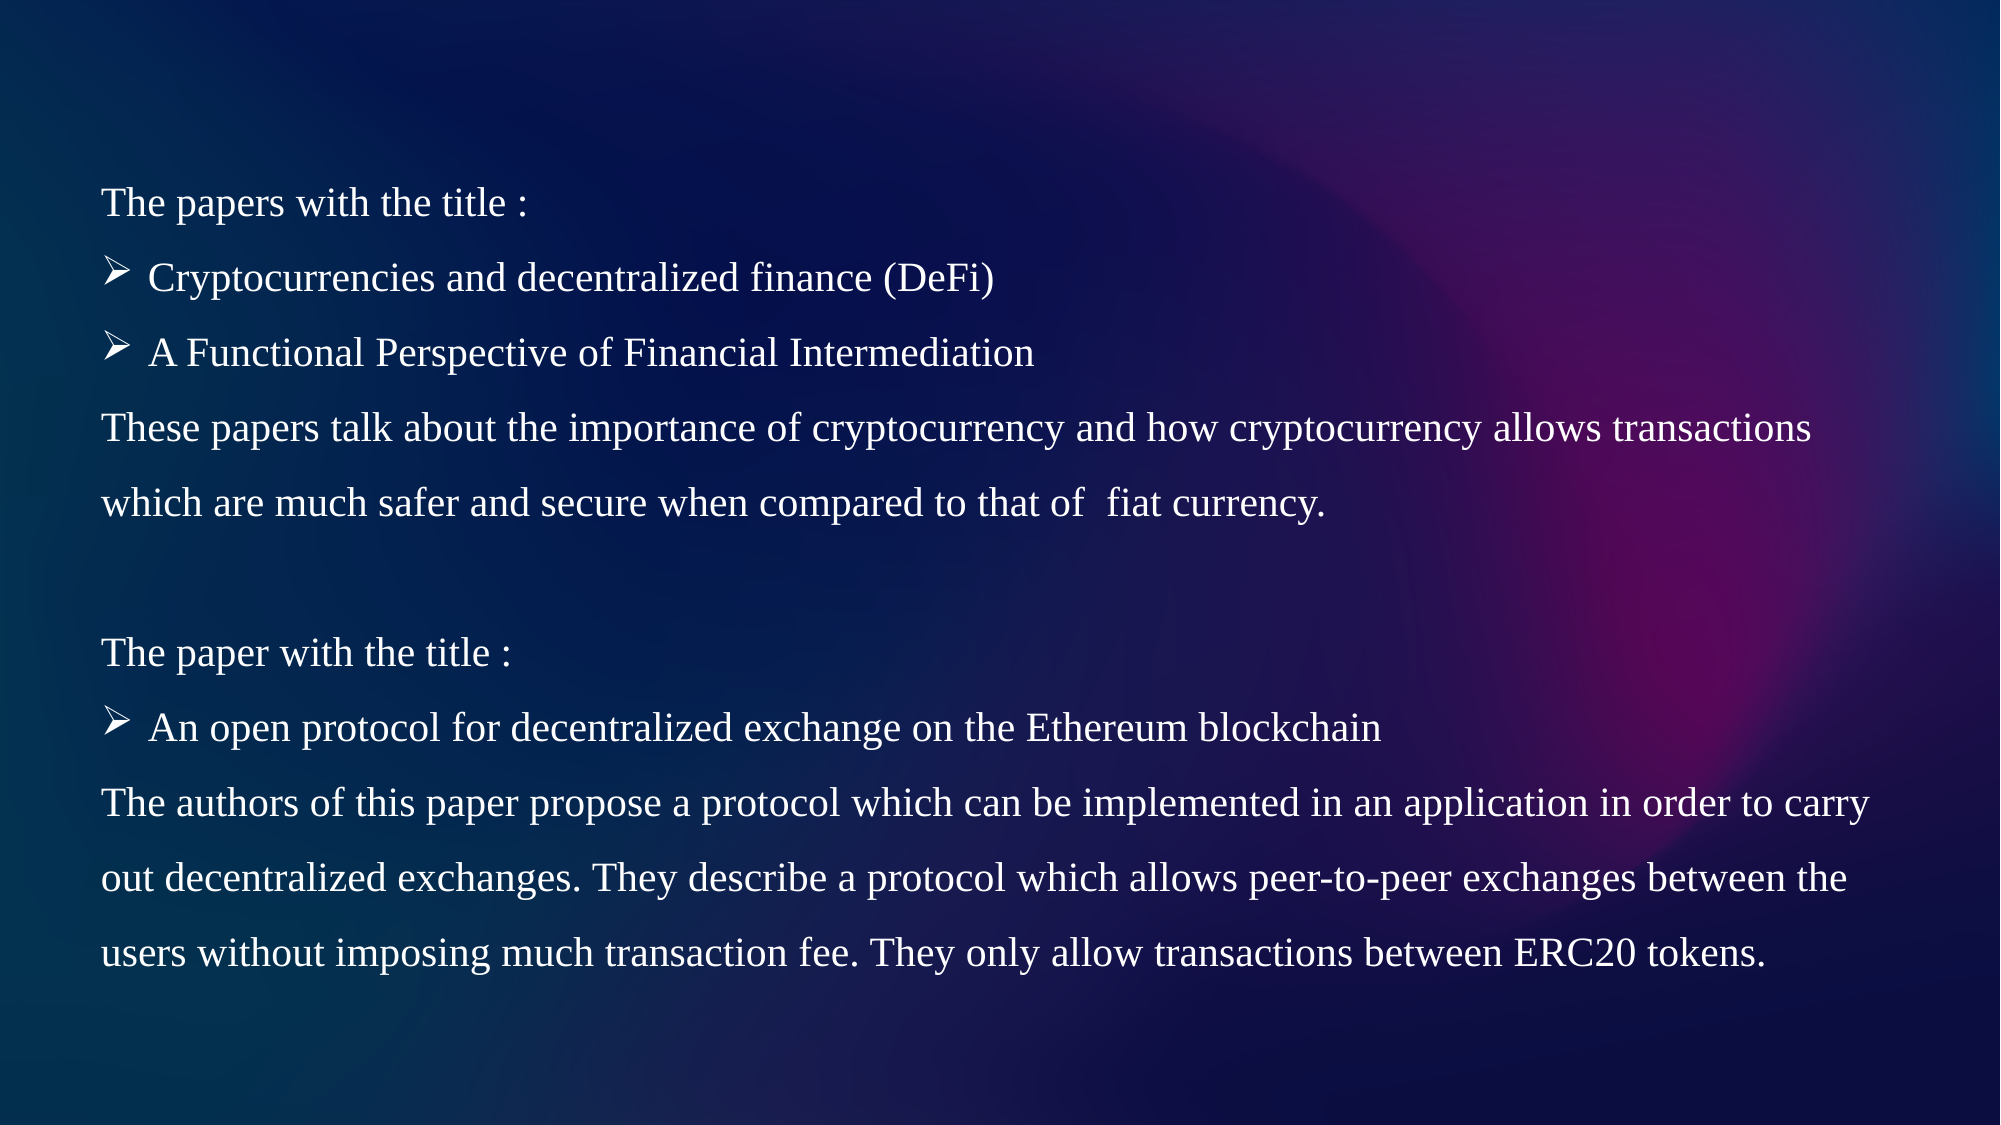

The papers with the title :
Cryptocurrencies and decentralized finance (DeFi)
A Functional Perspective of Financial Intermediation
These papers talk about the importance of cryptocurrency and how cryptocurrency allows transactions which are much safer and secure when compared to that of  fiat currency.

The paper with the title :
An open protocol for decentralized exchange on the Ethereum blockchain
The authors of this paper propose a protocol which can be implemented in an application in order to carry out decentralized exchanges. They describe a protocol which allows peer-to-peer exchanges between the users without imposing much transaction fee. They only allow transactions between ERC20 tokens.